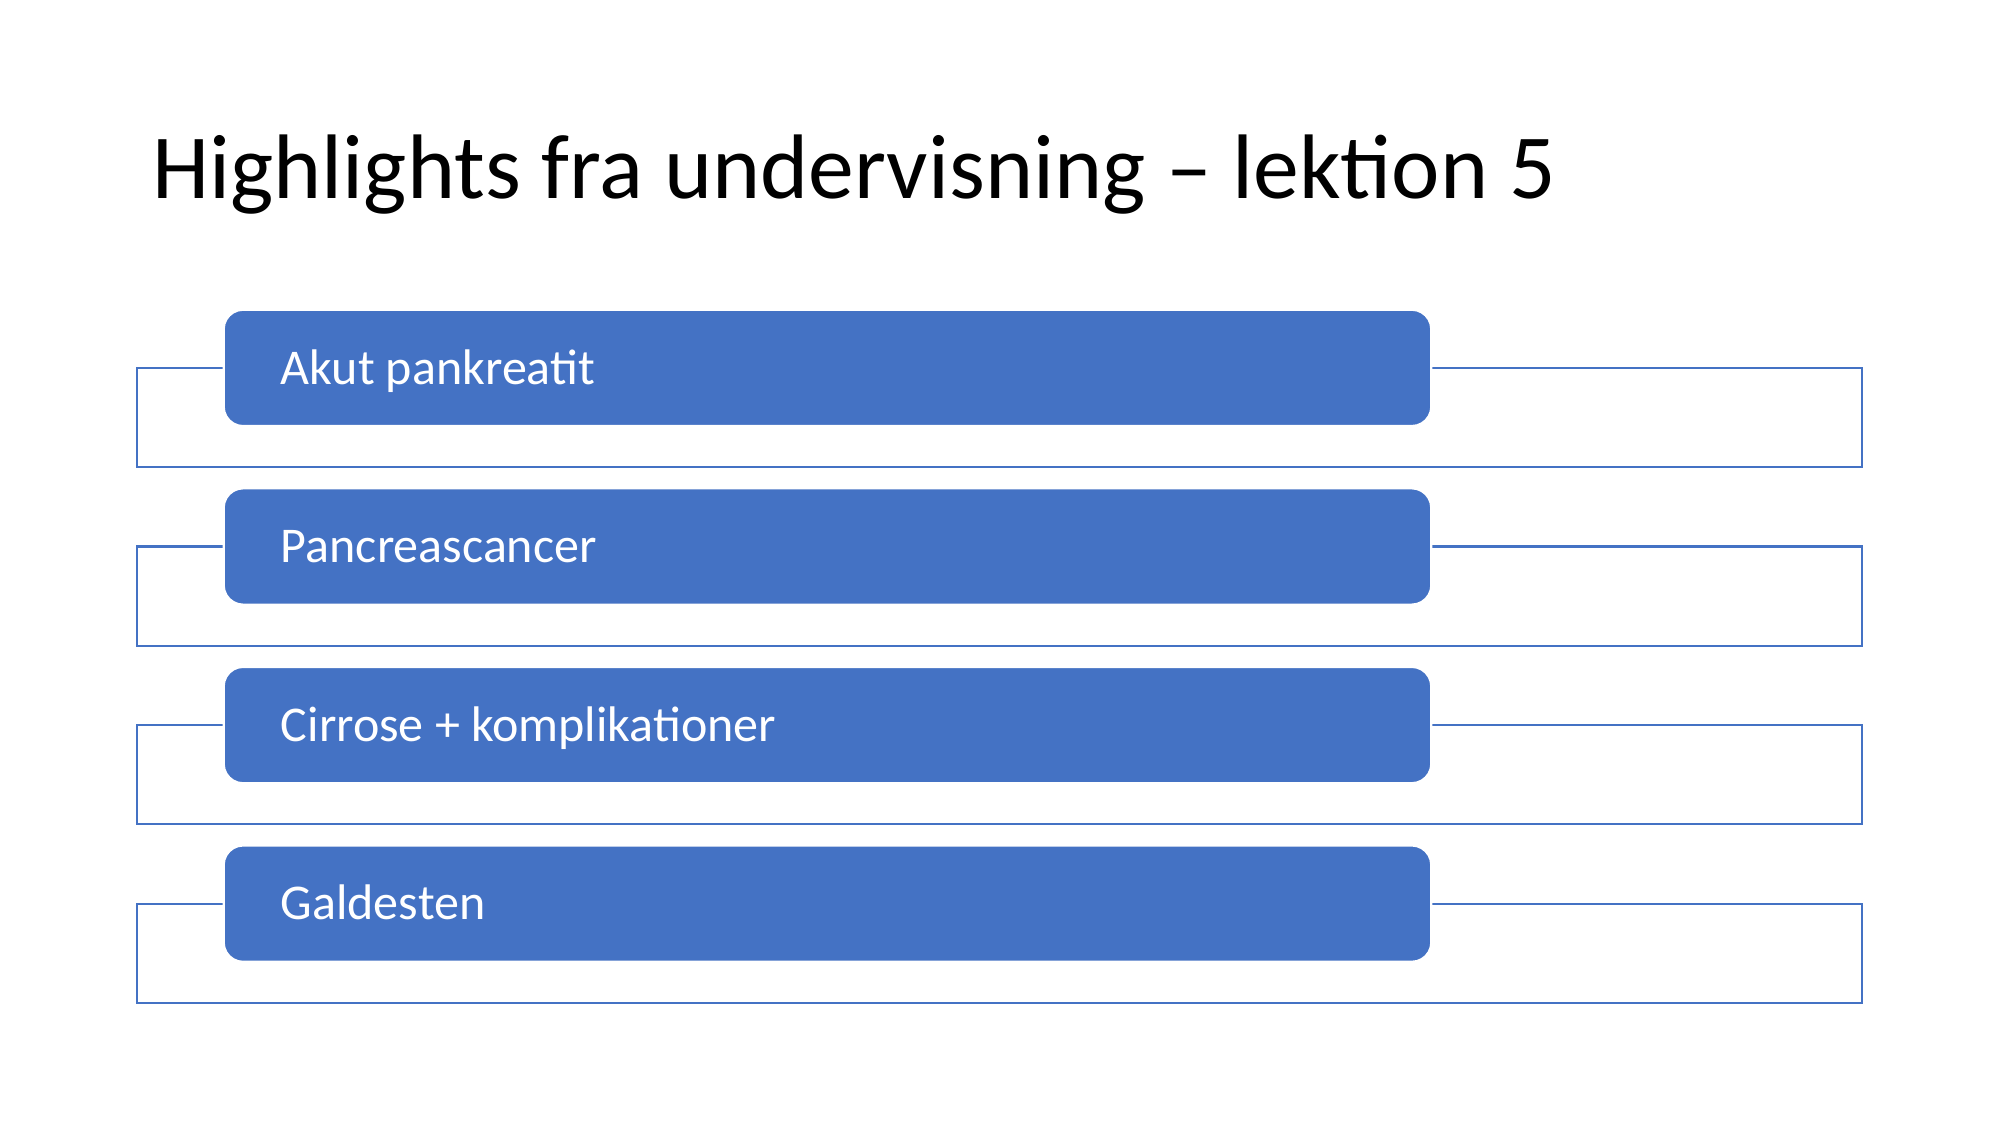

# Highlights fra undervisning – lektion 5
Akut pankreatit
Pancreascancer
Cirrose + komplikationer
Galdesten